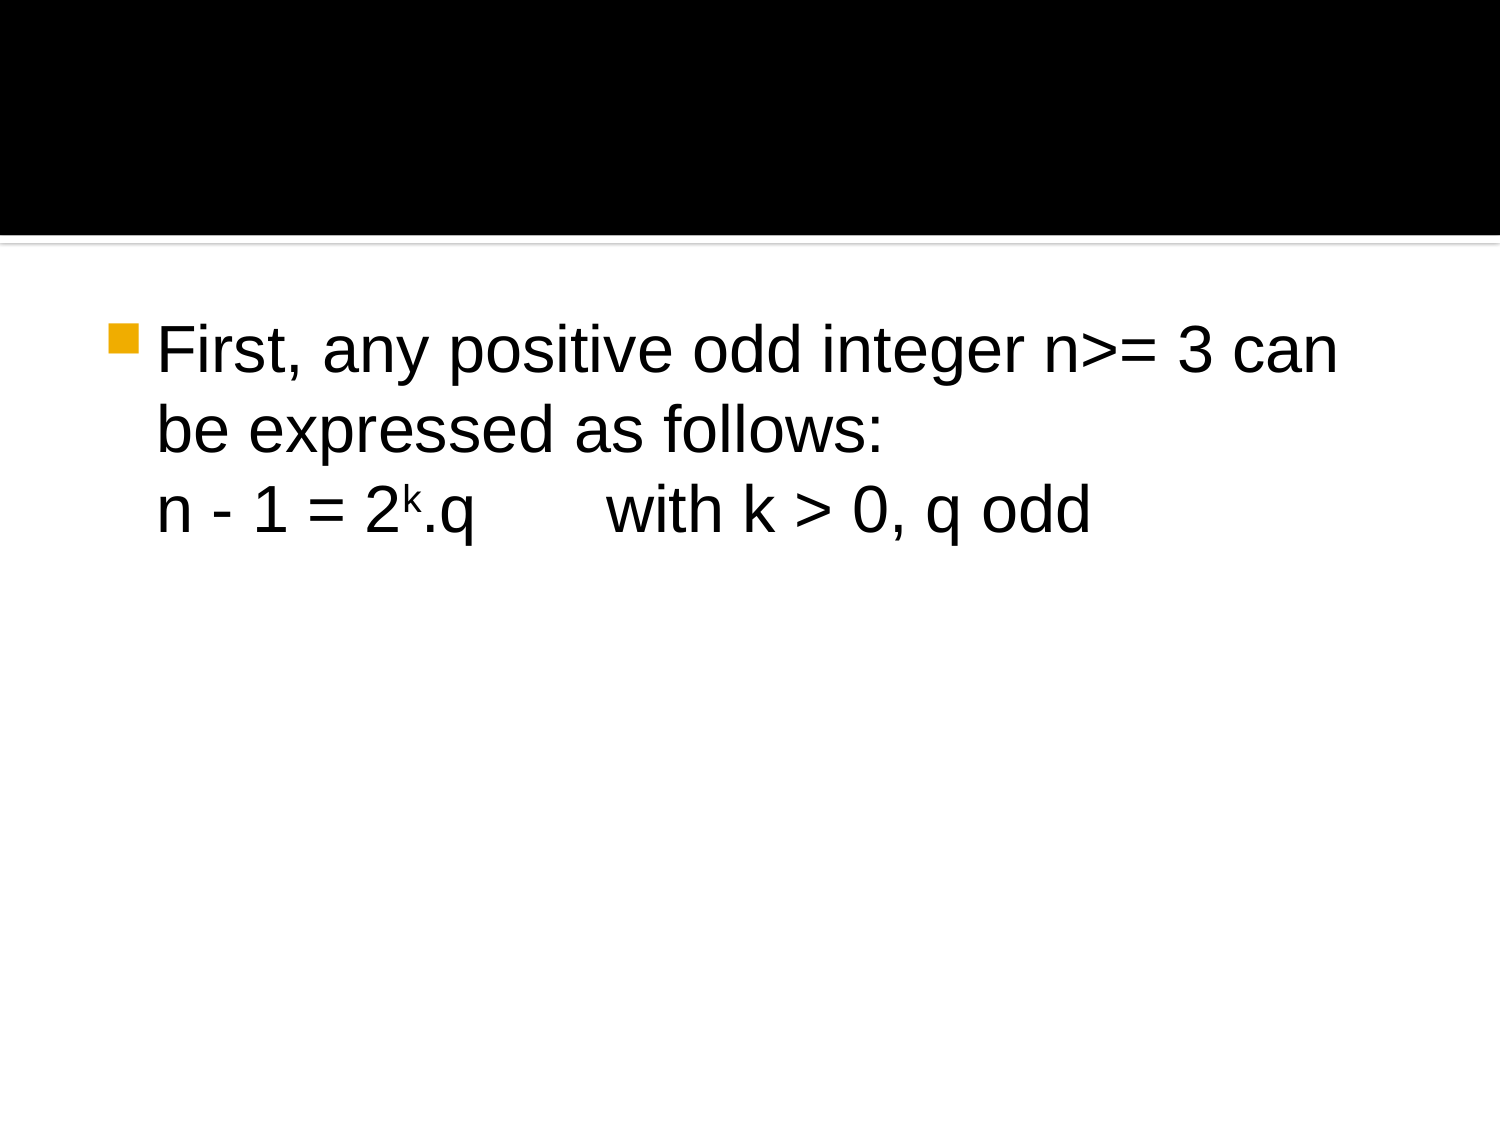

#
First, any positive odd integer n>= 3 can be expressed as follows:
n - 1 = 2k.q 	with k > 0, q odd